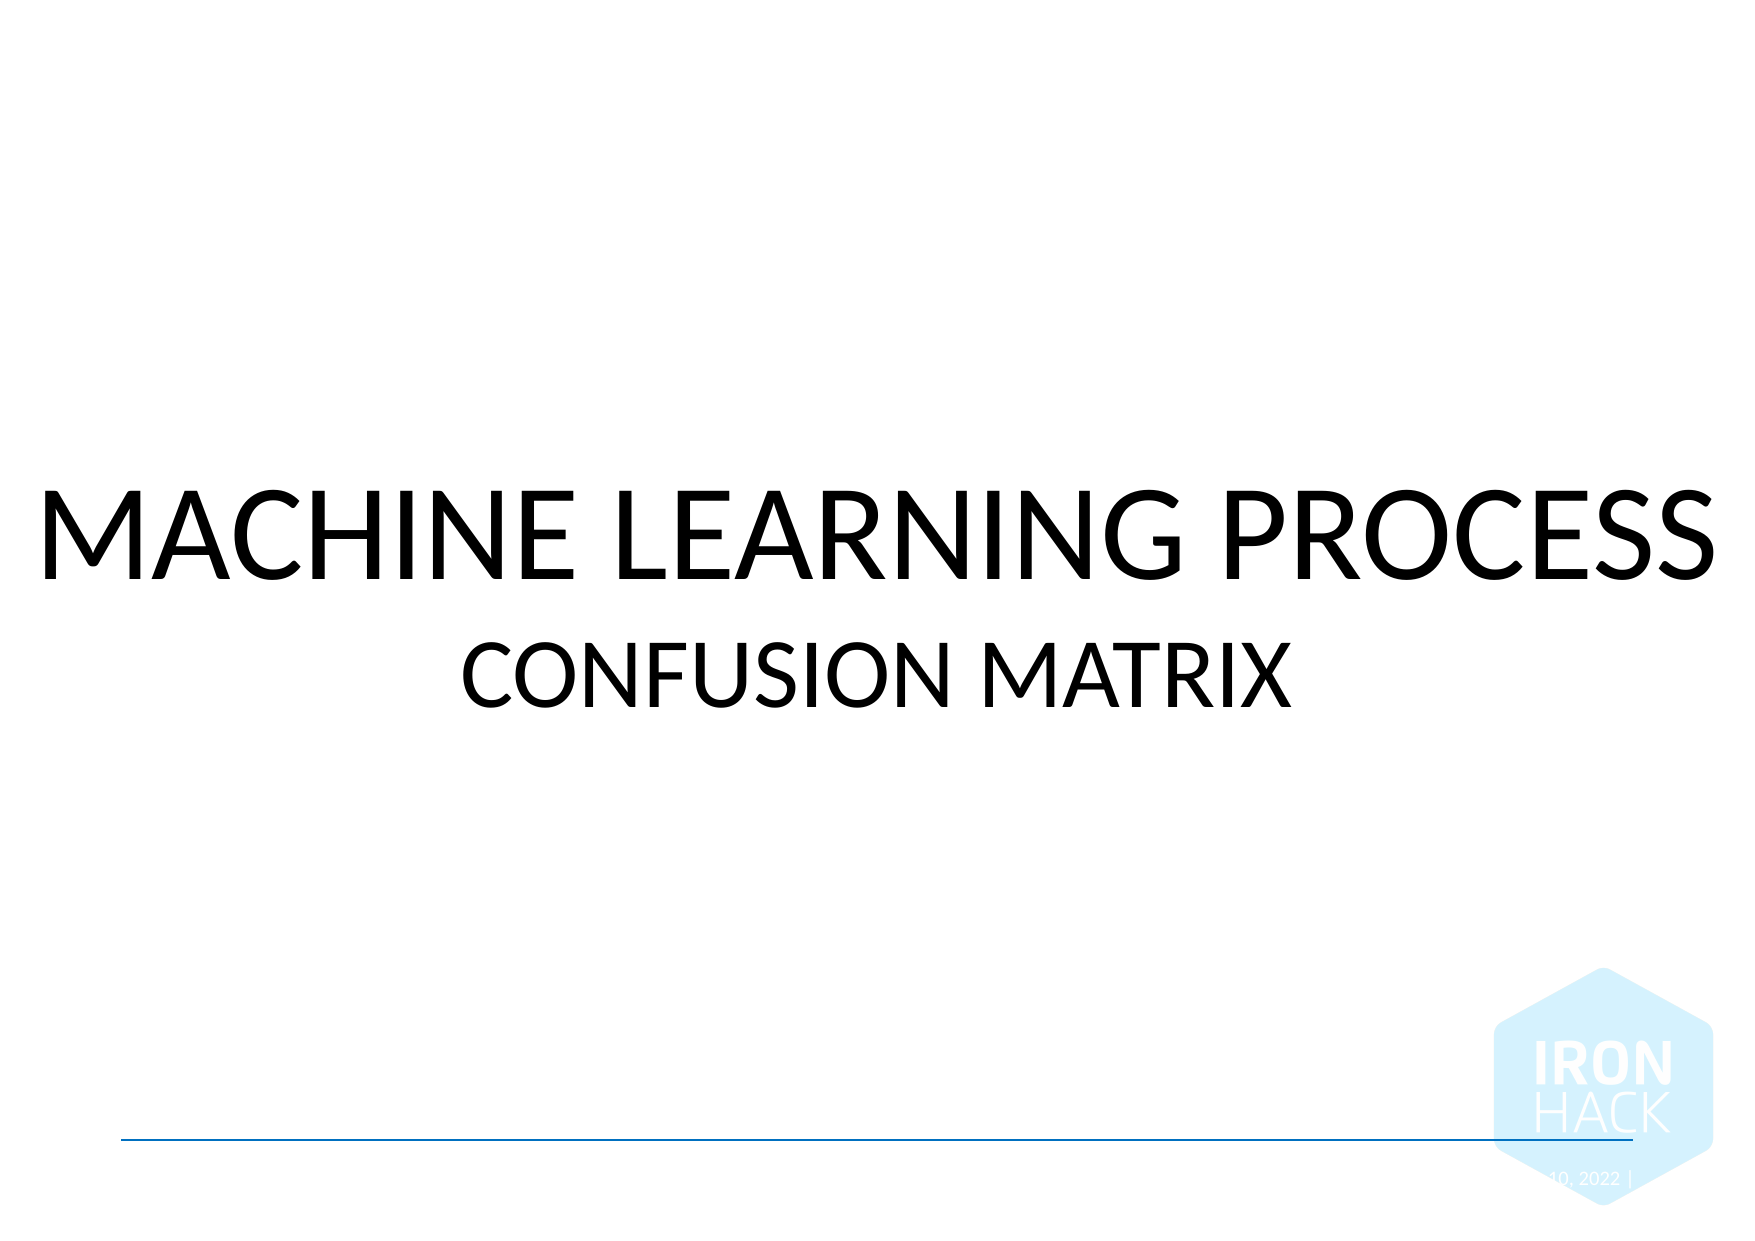

Machine learning process
CONFUSION MATRIX
March 10, 2022 |
69